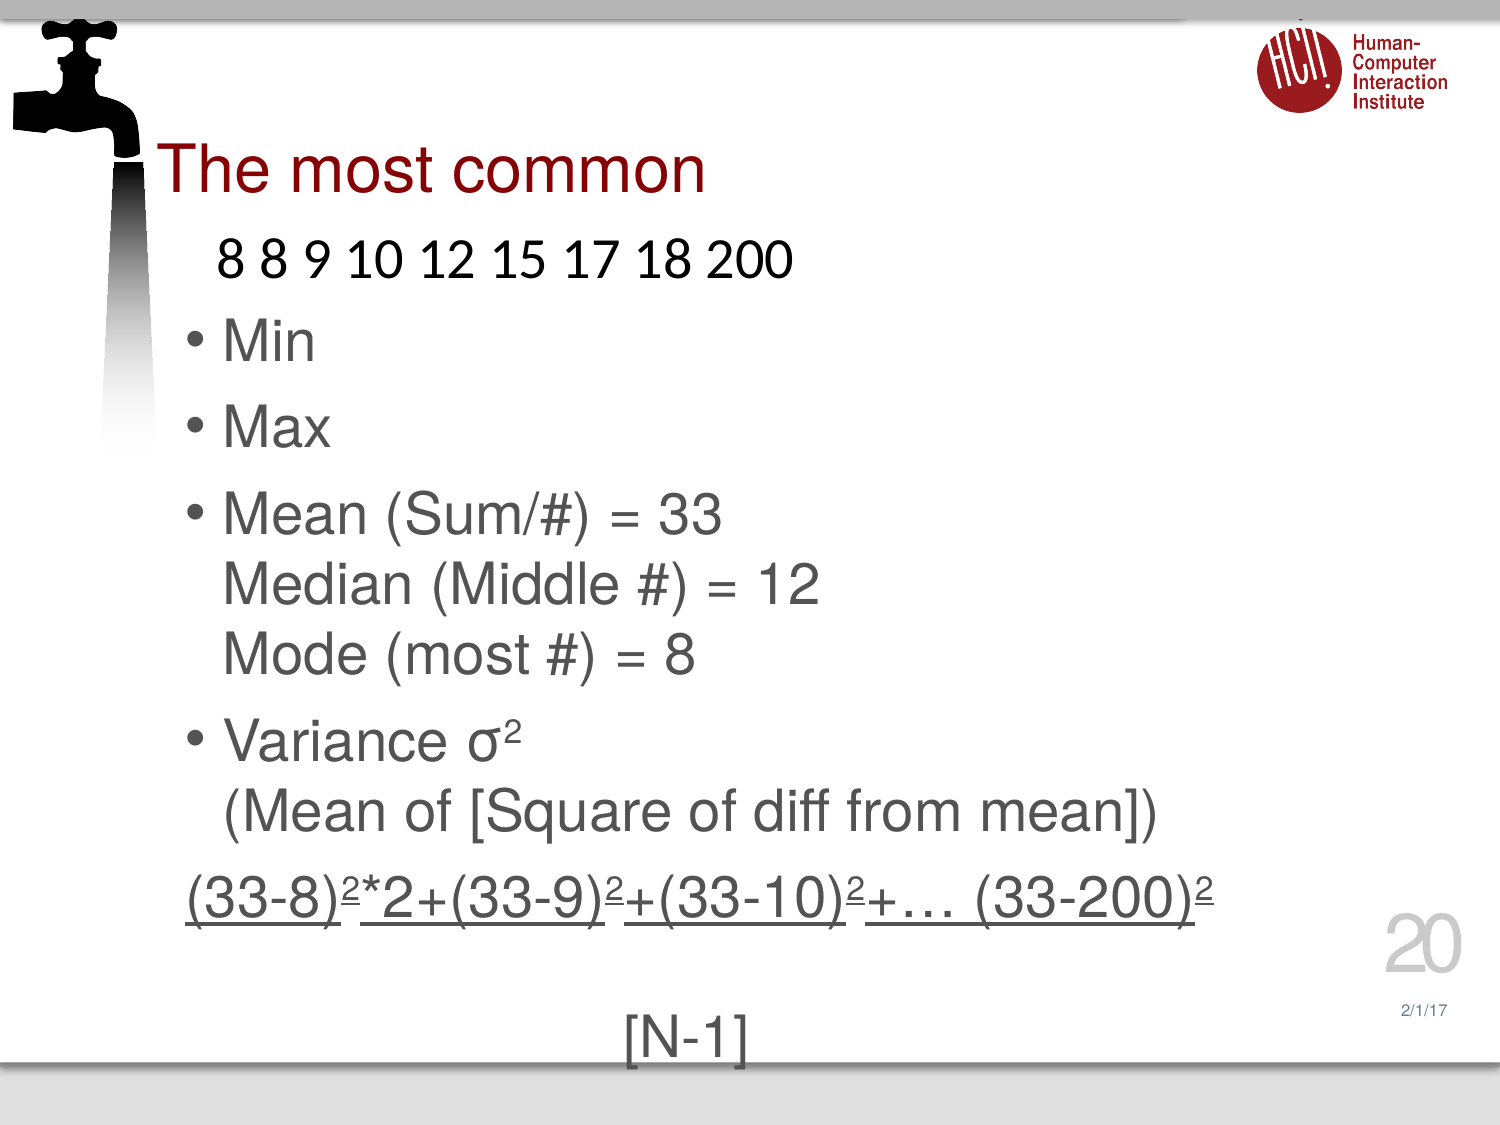

# The most common
8 8 9 10 12 15 17 18 200

Min
Max
Mean (Sum/#) = 33
Median (Middle #) = 12
Mode (most #) = 8
Variance σ2
(Mean of [Square of diff from mean])
(33-8)2*2+(33-9)2+(33-10)2+… (33-200)2
                           [N-1]
20
2/1/17